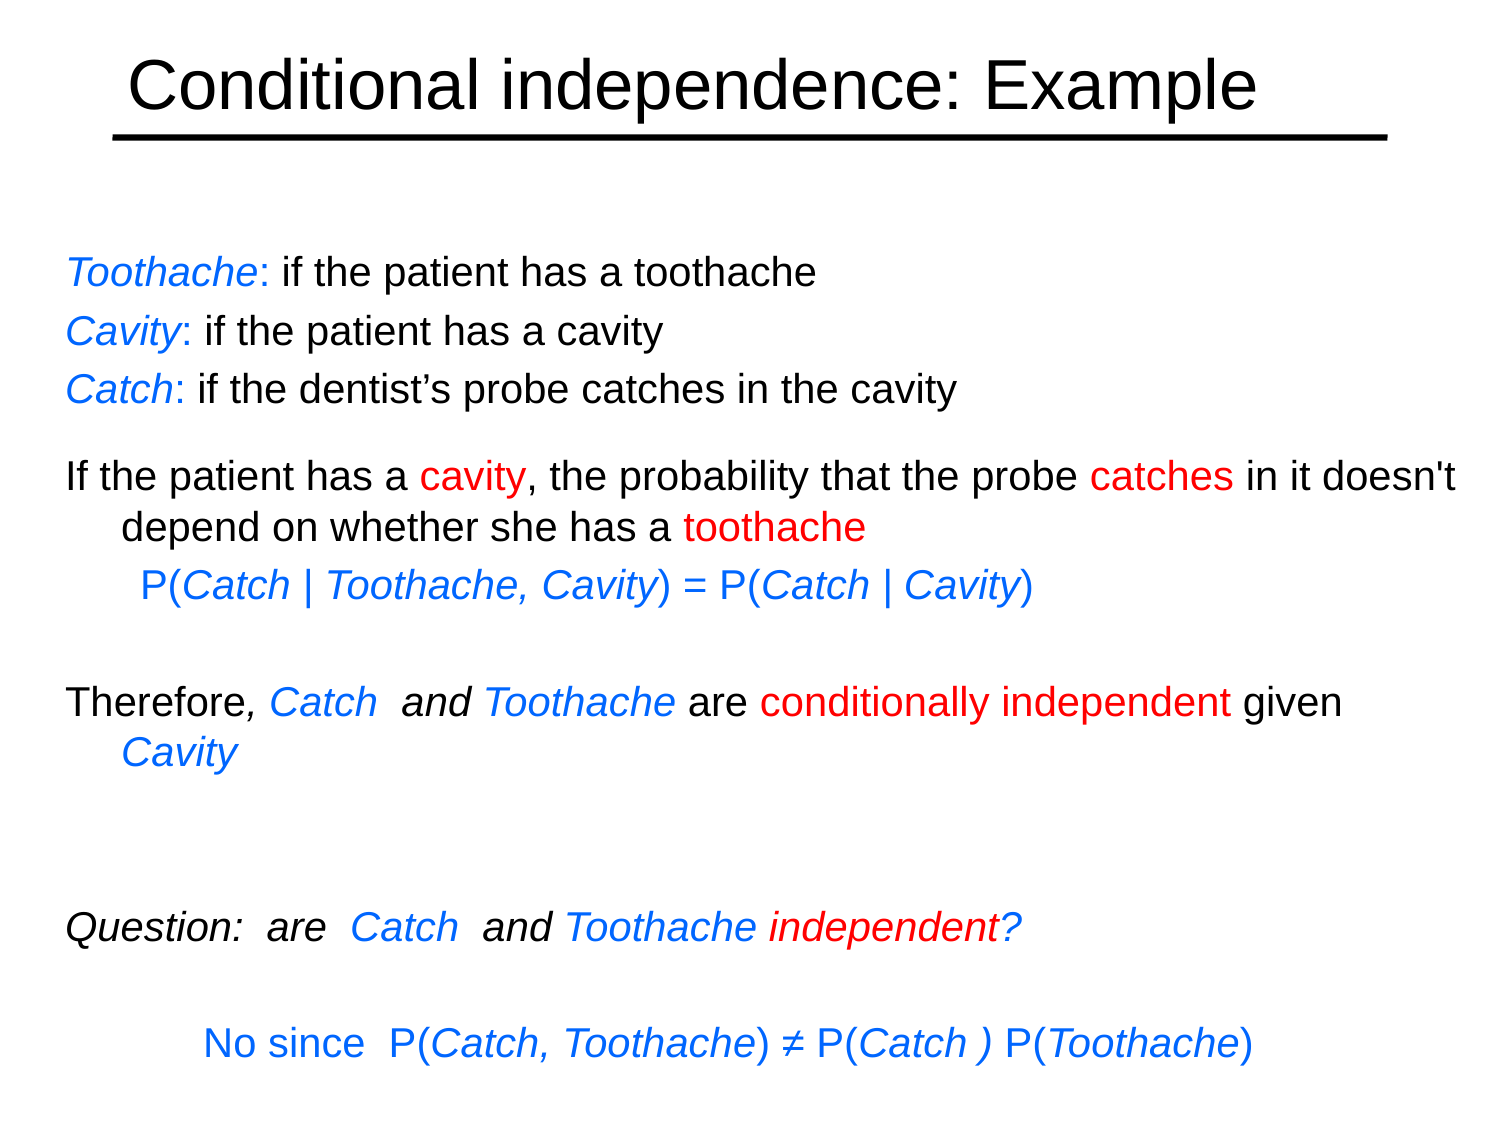

# Conditional independence: Example
Toothache: if the patient has a toothache
Cavity: if the patient has a cavity
Catch: if the dentist’s probe catches in the cavity

If the patient has a cavity, the probability that the probe catches in it doesn't depend on whether she has a toothache
P(Catch | Toothache, Cavity) = P(Catch | Cavity)

Therefore, Catch  and Toothache are conditionally independent given Cavity

Question:  are  Catch  and Toothache independent?

            No since  P(Catch, Toothache) ≠ P(Catch ) P(Toothache)